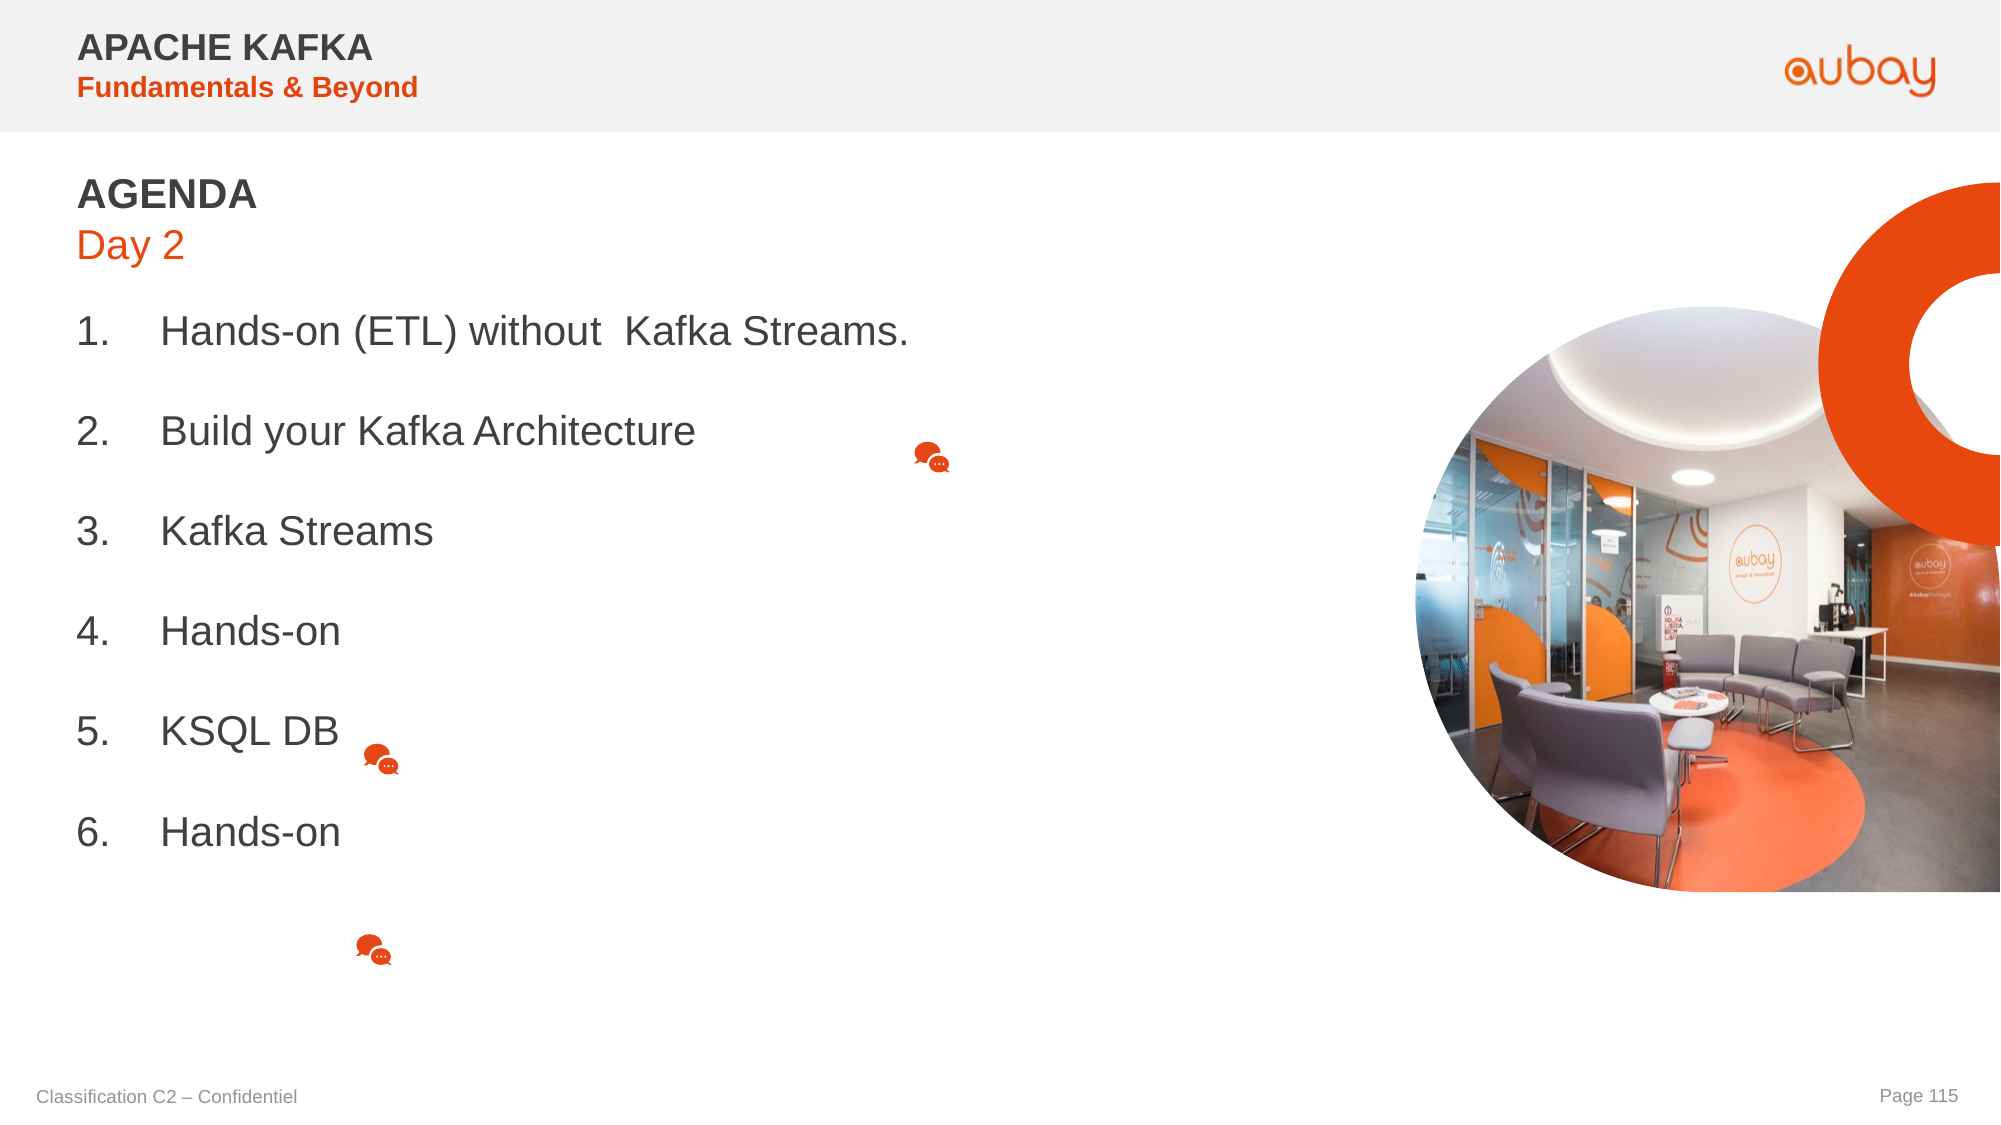

APACHE KAFKA
Fundamentals & Beyond
AGENDA
Day 2

Hands-on (ETL) without  Kafka Streams.

Build your Kafka Architecture

Kafka Streams

Hands-on

KSQL DB

Hands-on